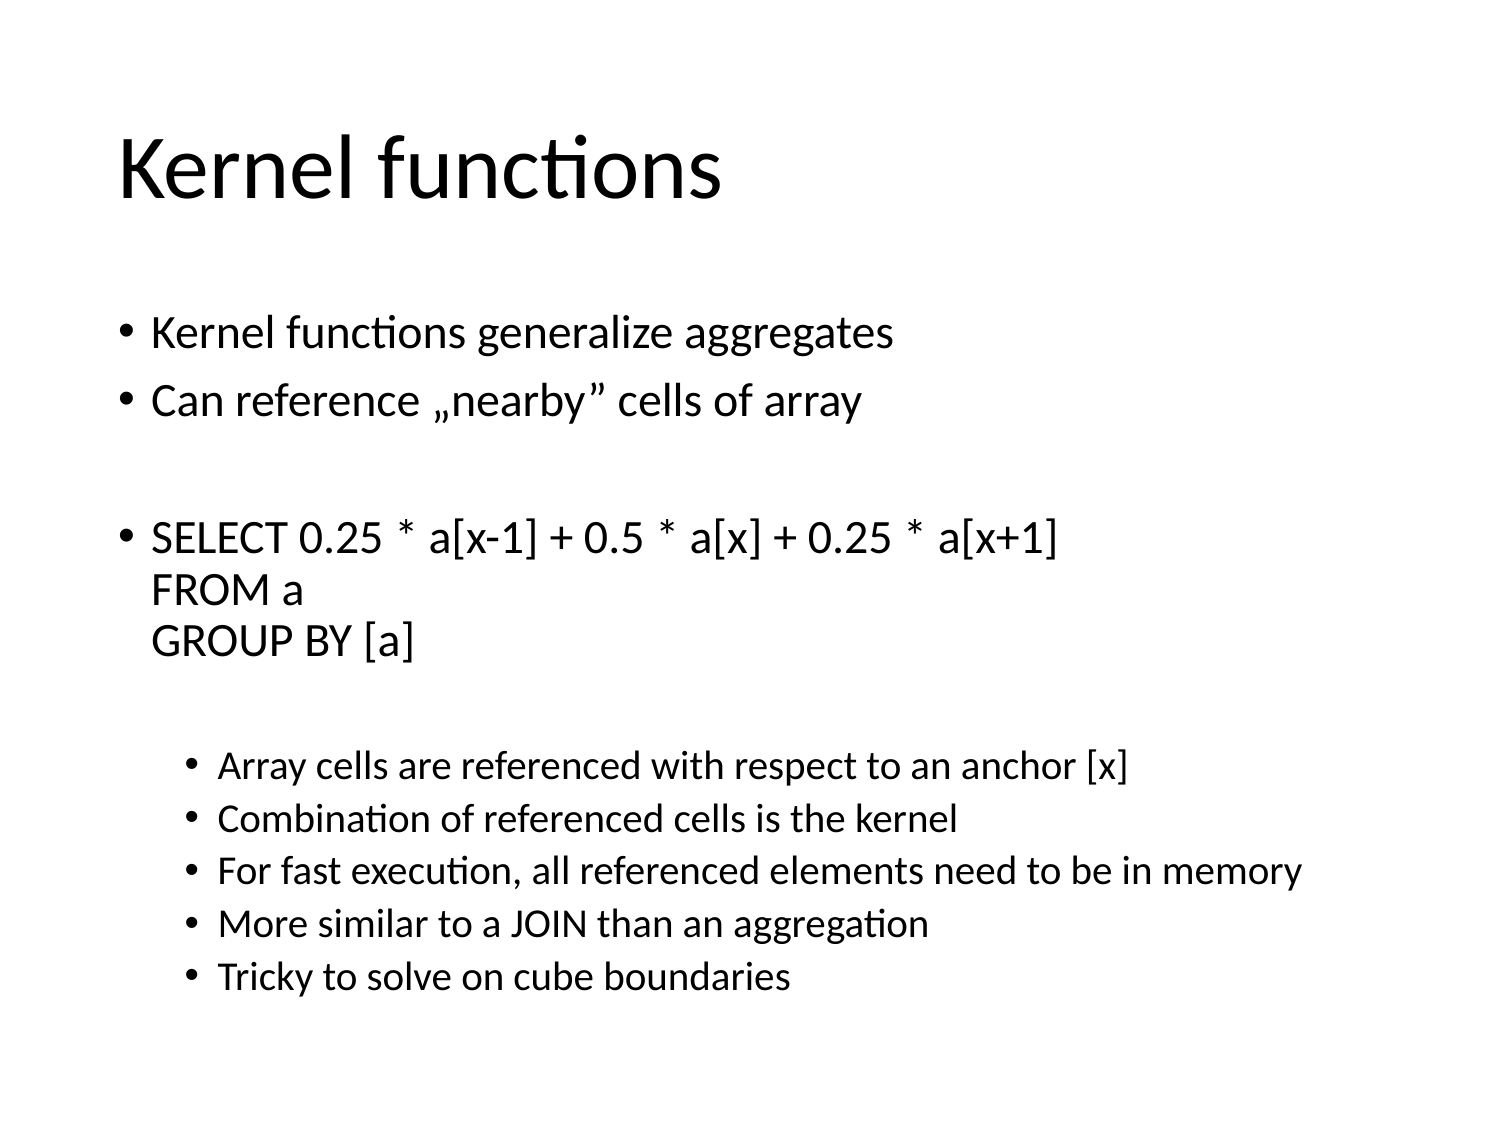

# Kernel functions
Kernel functions generalize aggregates
Can reference „nearby” cells of array

SELECT 0.25 * a[x-1] + 0.5 * a[x] + 0.25 * a[x+1]
FROM a
GROUP BY [a]

Array cells are referenced with respect to an anchor [x]
Combination of referenced cells is the kernel
For fast execution, all referenced elements need to be in memory
More similar to a JOIN than an aggregation
Tricky to solve on cube boundaries